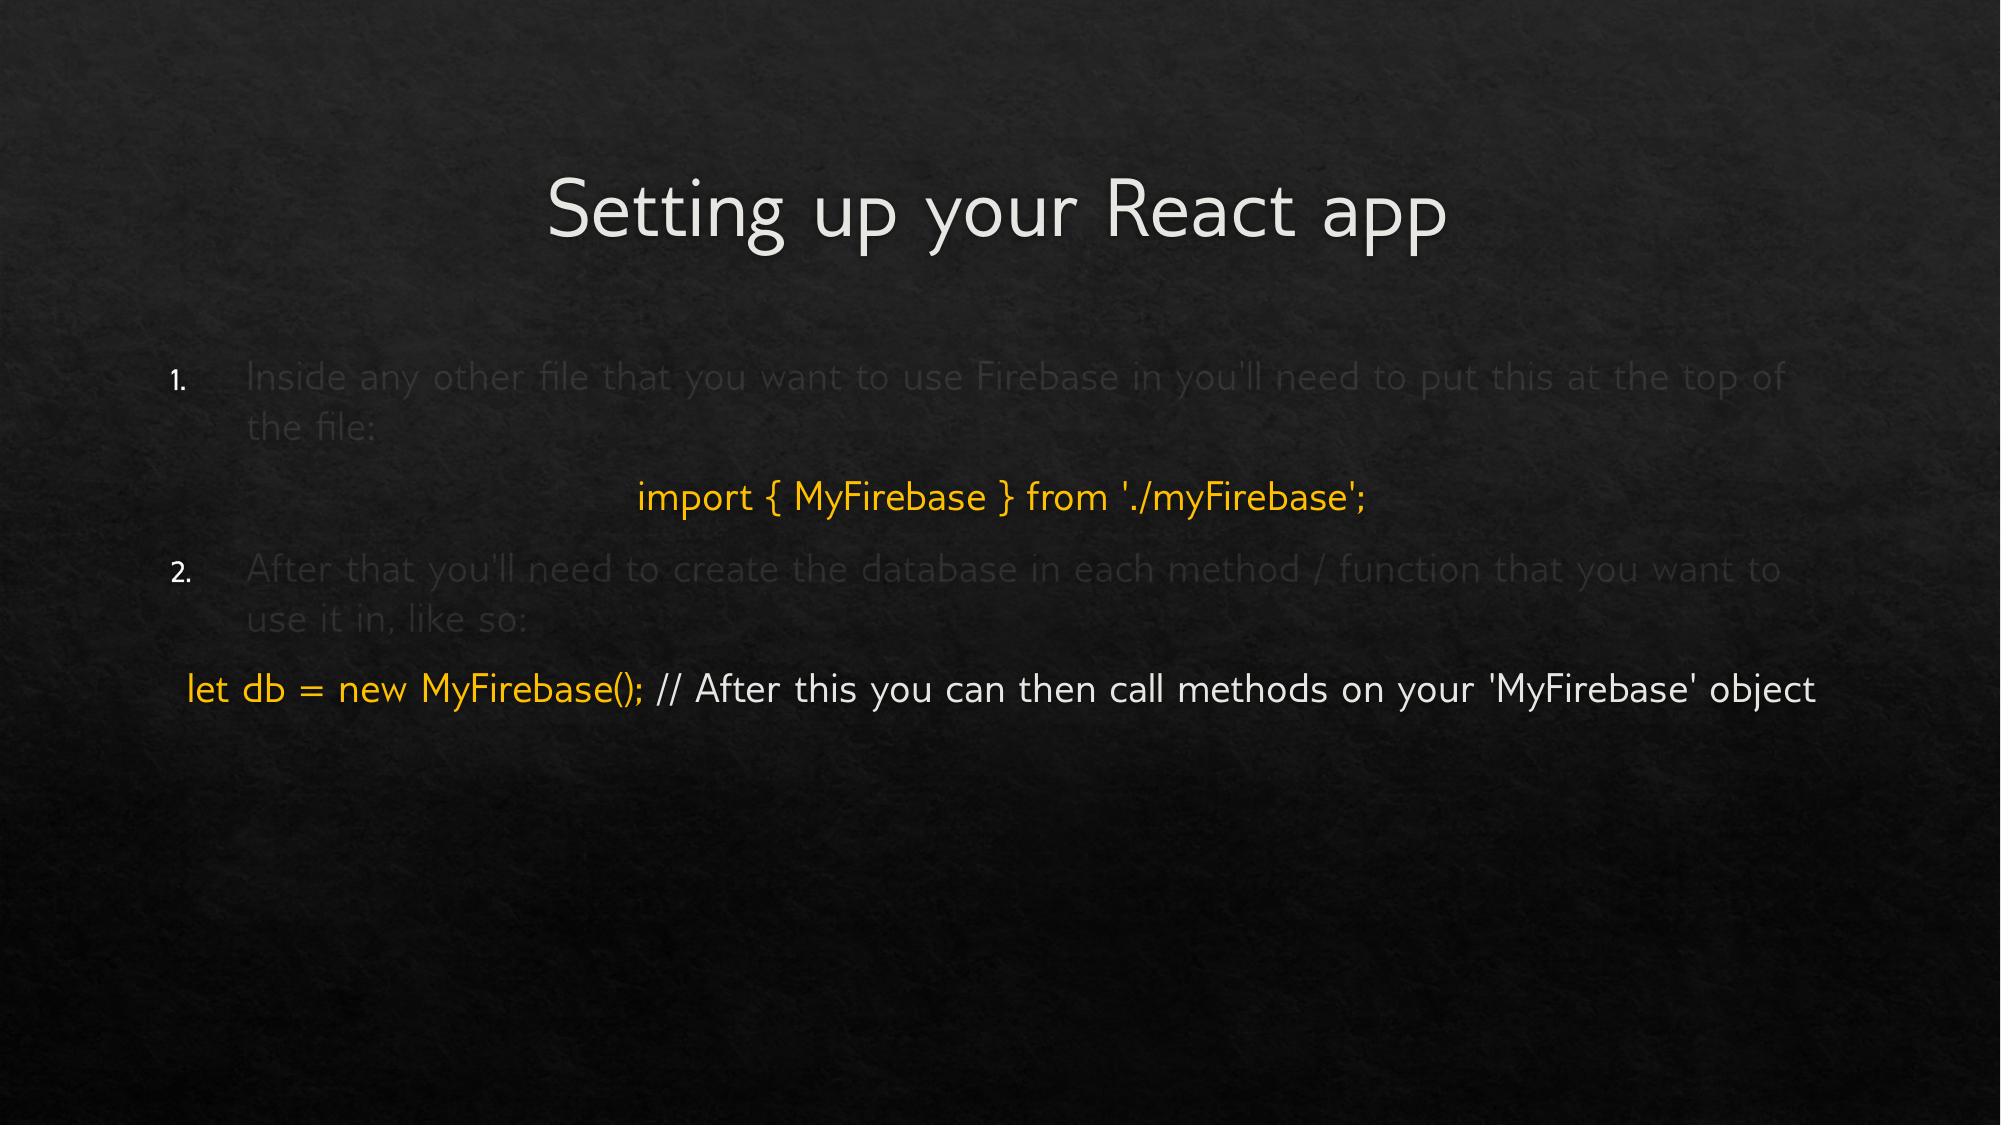

# Setting up your React app
Inside any other file that you want to use Firebase in you'll need to put this at the top of the file:
import { MyFirebase } from './myFirebase';
After that you'll need to create the database in each method / function that you want to use it in, like so:
let db = new MyFirebase(); // After this you can then call methods on your 'MyFirebase' object